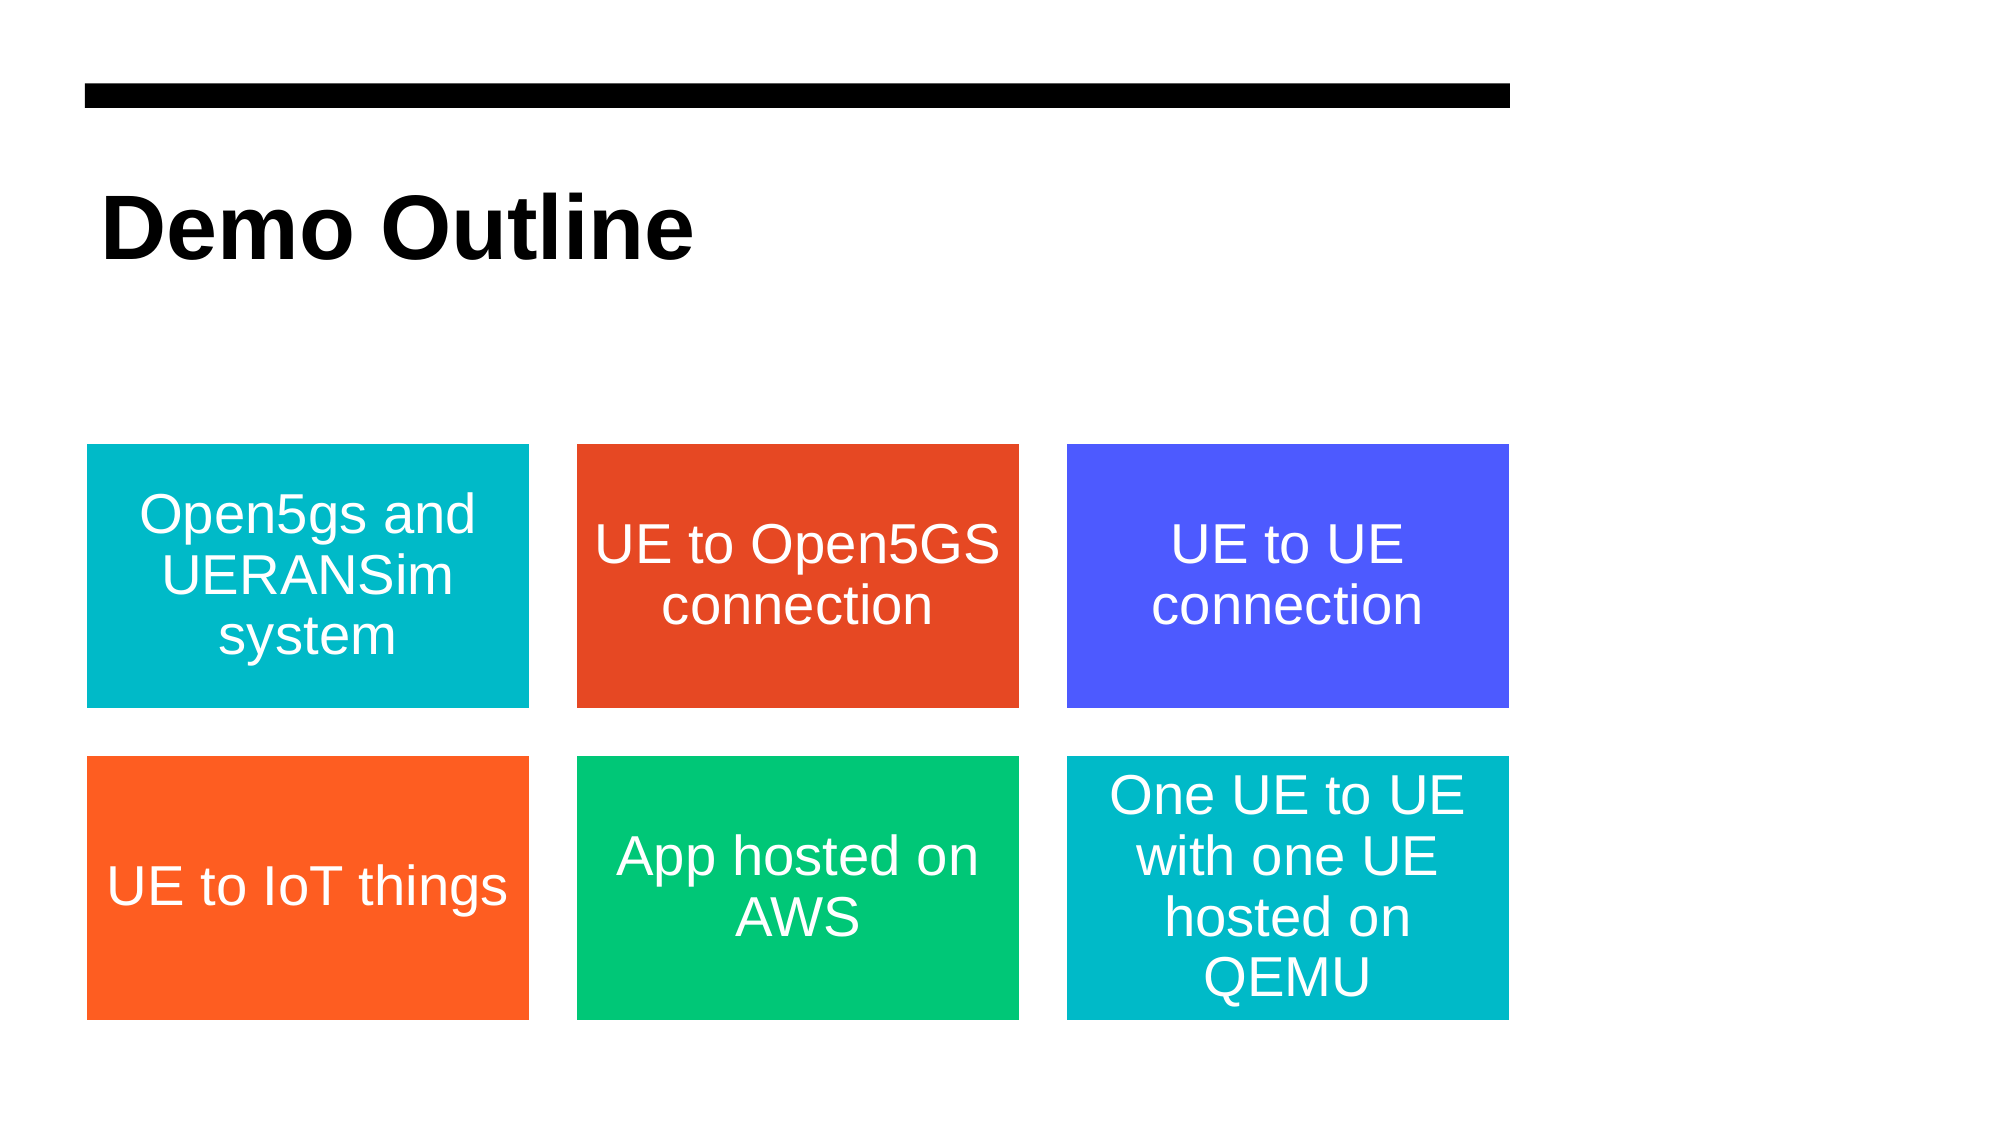

# Demo Outline
Open5gs and UERANSim system
UE to Open5GS connection
UE to UE connection
UE to IoT things
App hosted on AWS
One UE to UE with one UE hosted on QEMU